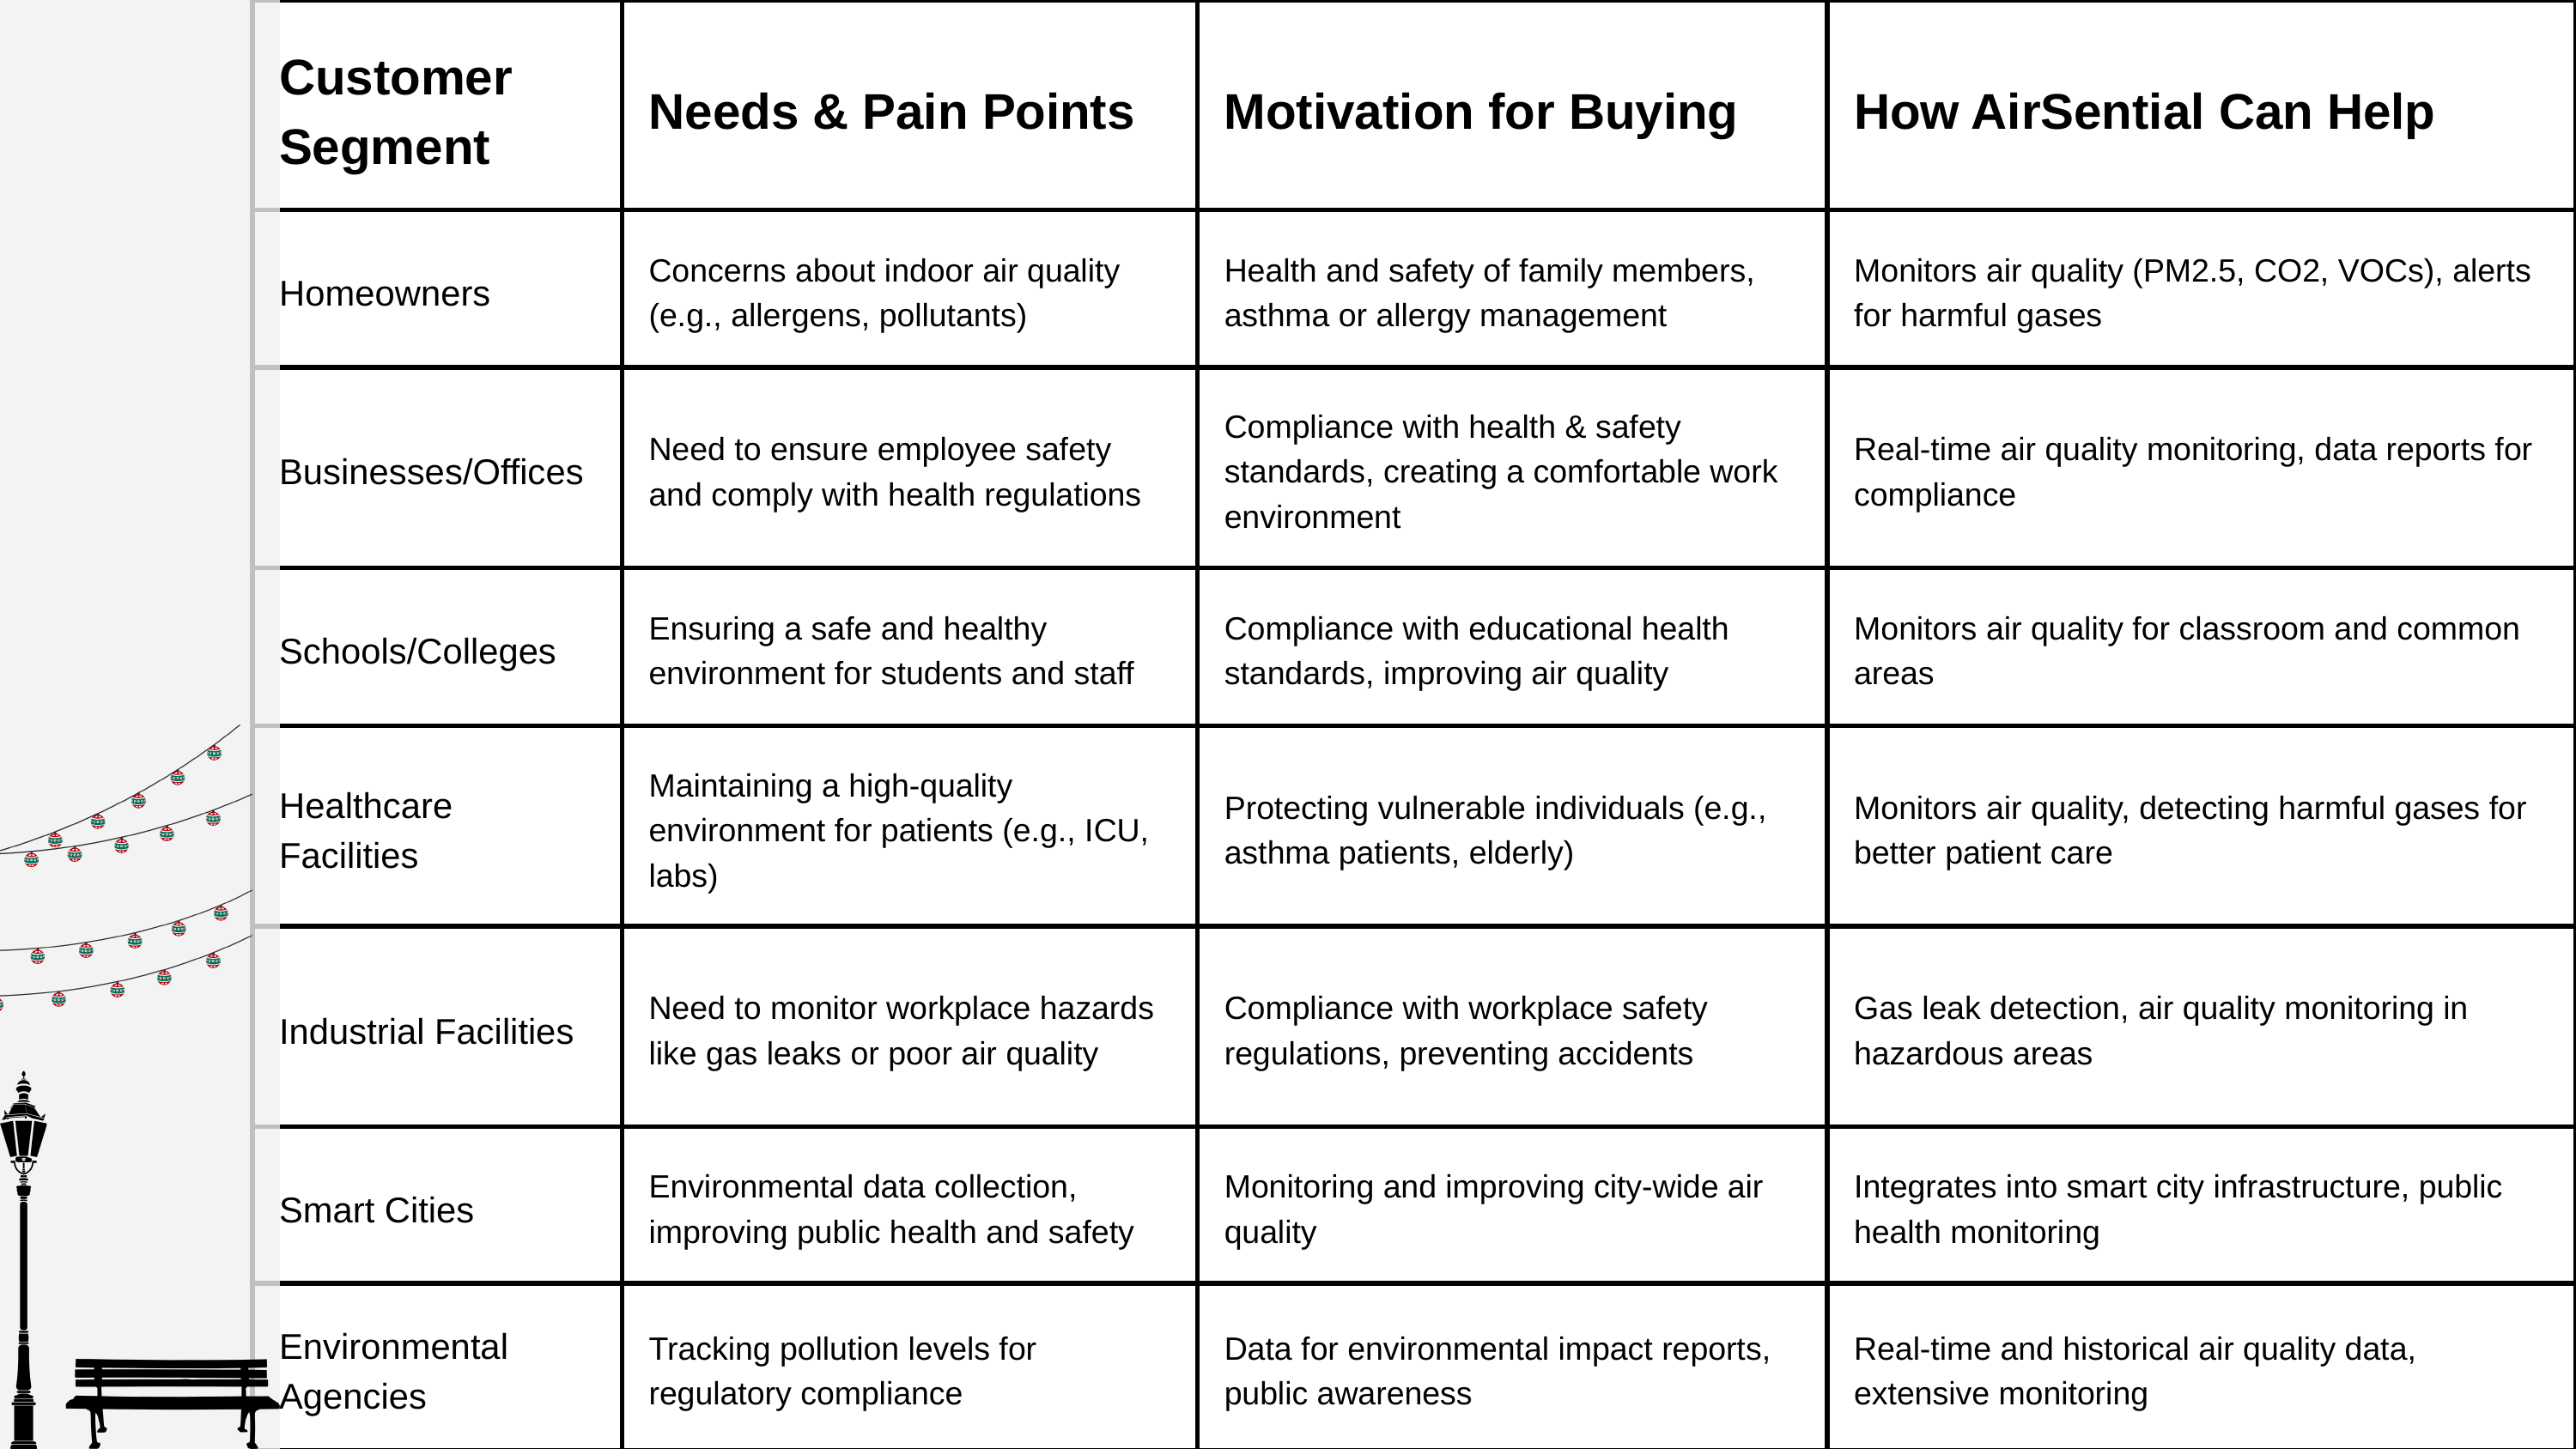

| Customer Segment | Needs & Pain Points | Motivation for Buying | How AirSential Can Help |
| --- | --- | --- | --- |
| Homeowners | Concerns about indoor air quality (e.g., allergens, pollutants) | Health and safety of family members, asthma or allergy management | Monitors air quality (PM2.5, CO2, VOCs), alerts for harmful gases |
| Businesses/Offices | Need to ensure employee safety and comply with health regulations | Compliance with health & safety standards, creating a comfortable work environment | Real-time air quality monitoring, data reports for compliance |
| Schools/Colleges | Ensuring a safe and healthy environment for students and staff | Compliance with educational health standards, improving air quality | Monitors air quality for classroom and common areas |
| Healthcare Facilities | Maintaining a high-quality environment for patients (e.g., ICU, labs) | Protecting vulnerable individuals (e.g., asthma patients, elderly) | Monitors air quality, detecting harmful gases for better patient care |
| Industrial Facilities | Need to monitor workplace hazards like gas leaks or poor air quality | Compliance with workplace safety regulations, preventing accidents | Gas leak detection, air quality monitoring in hazardous areas |
| Smart Cities | Environmental data collection, improving public health and safety | Monitoring and improving city-wide air quality | Integrates into smart city infrastructure, public health monitoring |
| Environmental Agencies | Tracking pollution levels for regulatory compliance | Data for environmental impact reports, public awareness | Real-time and historical air quality data, extensive monitoring |